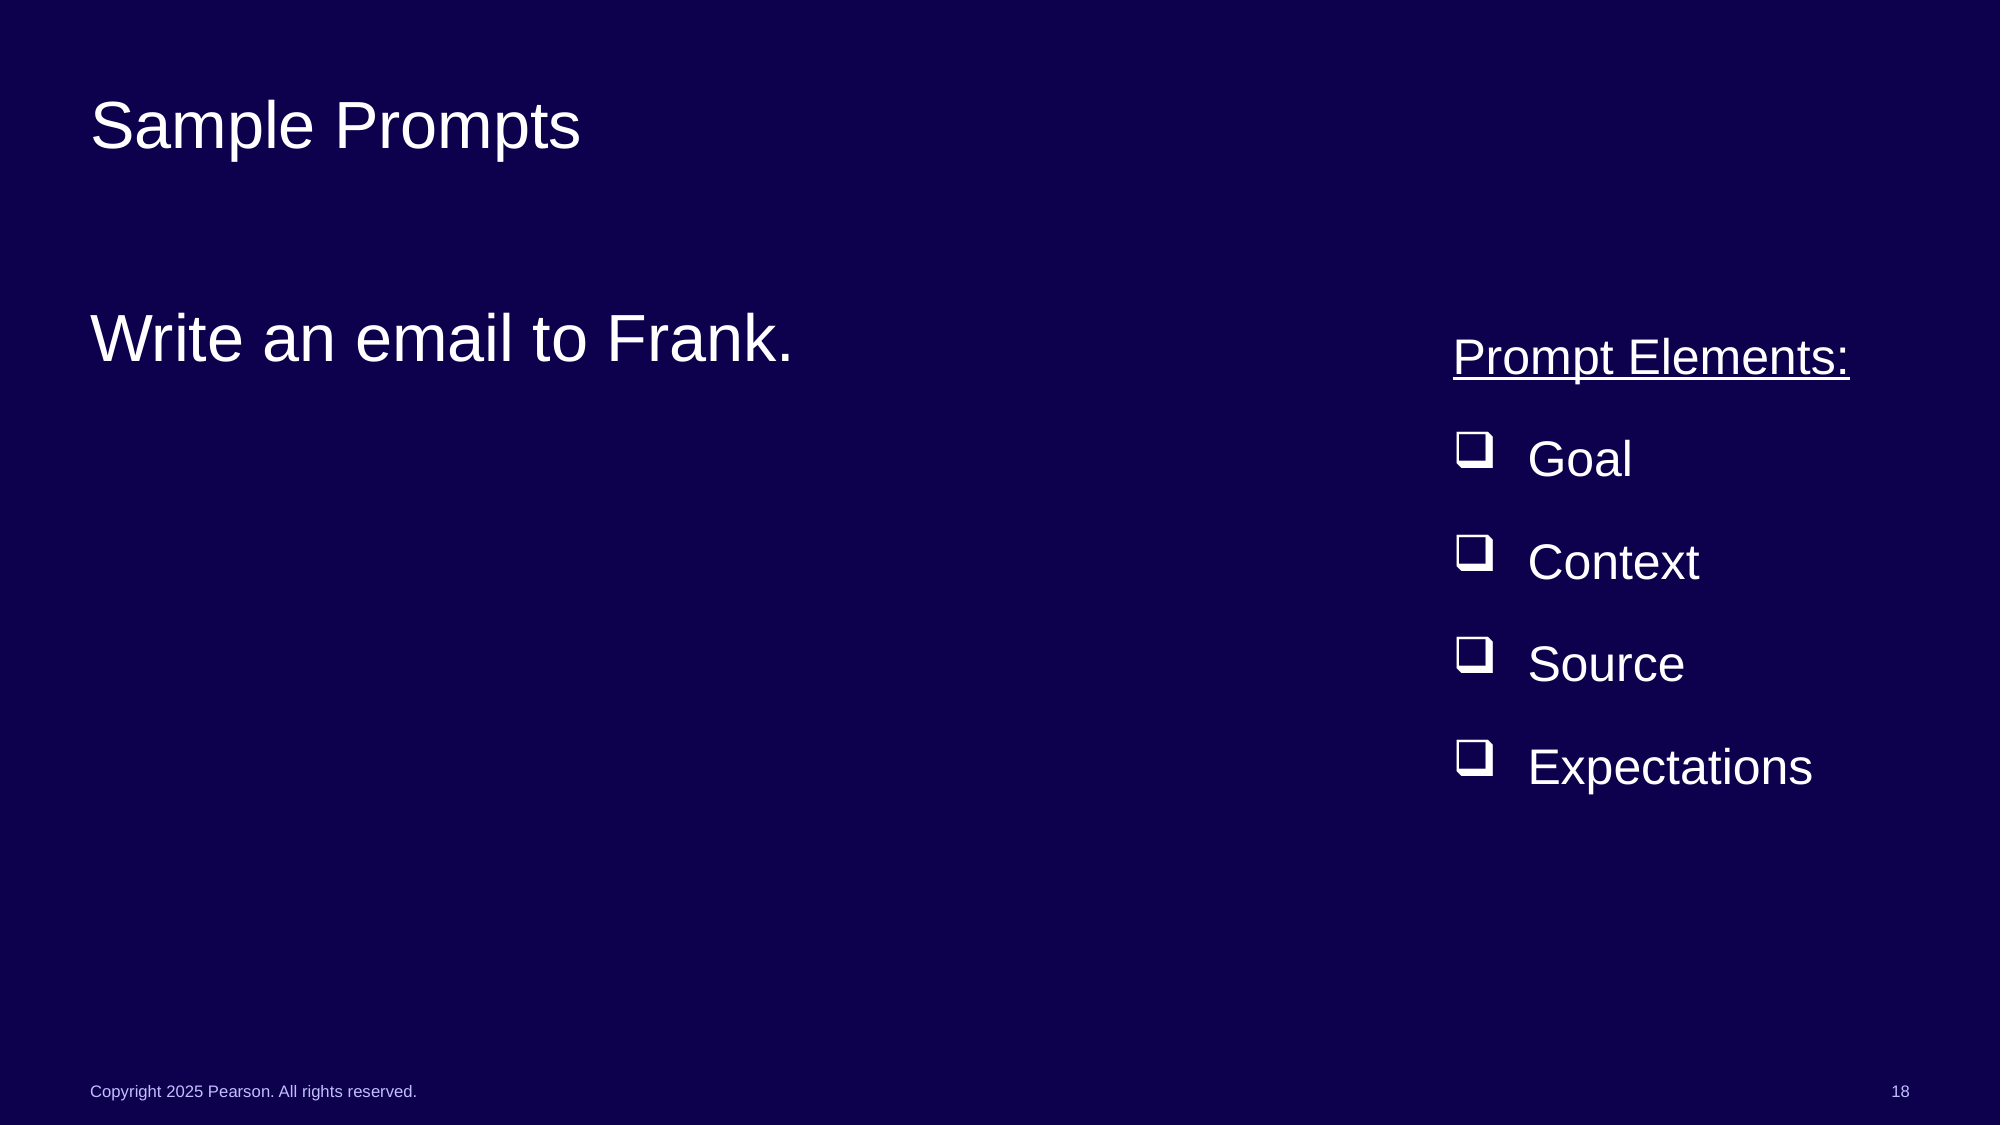

# Sample Prompts
Prompt Elements:
Goal
Context
Source
Expectations
Write an email to Frank.

Copyright 2025 Pearson. All rights reserved.
18